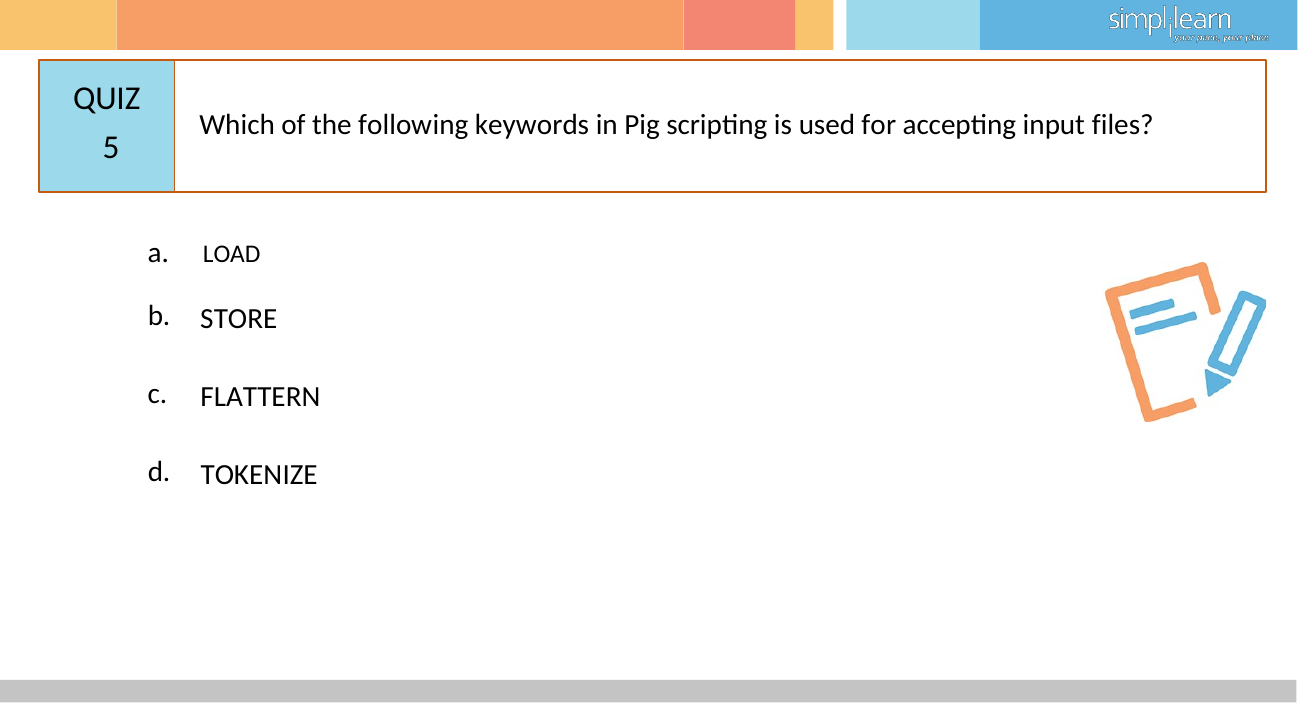

# QUIZ
Which of the following keywords in Pig scripting is used for accepting input files?
5
a.	LOAD

b.
STORE
c.
FLATTERN
d.
TOKENIZE